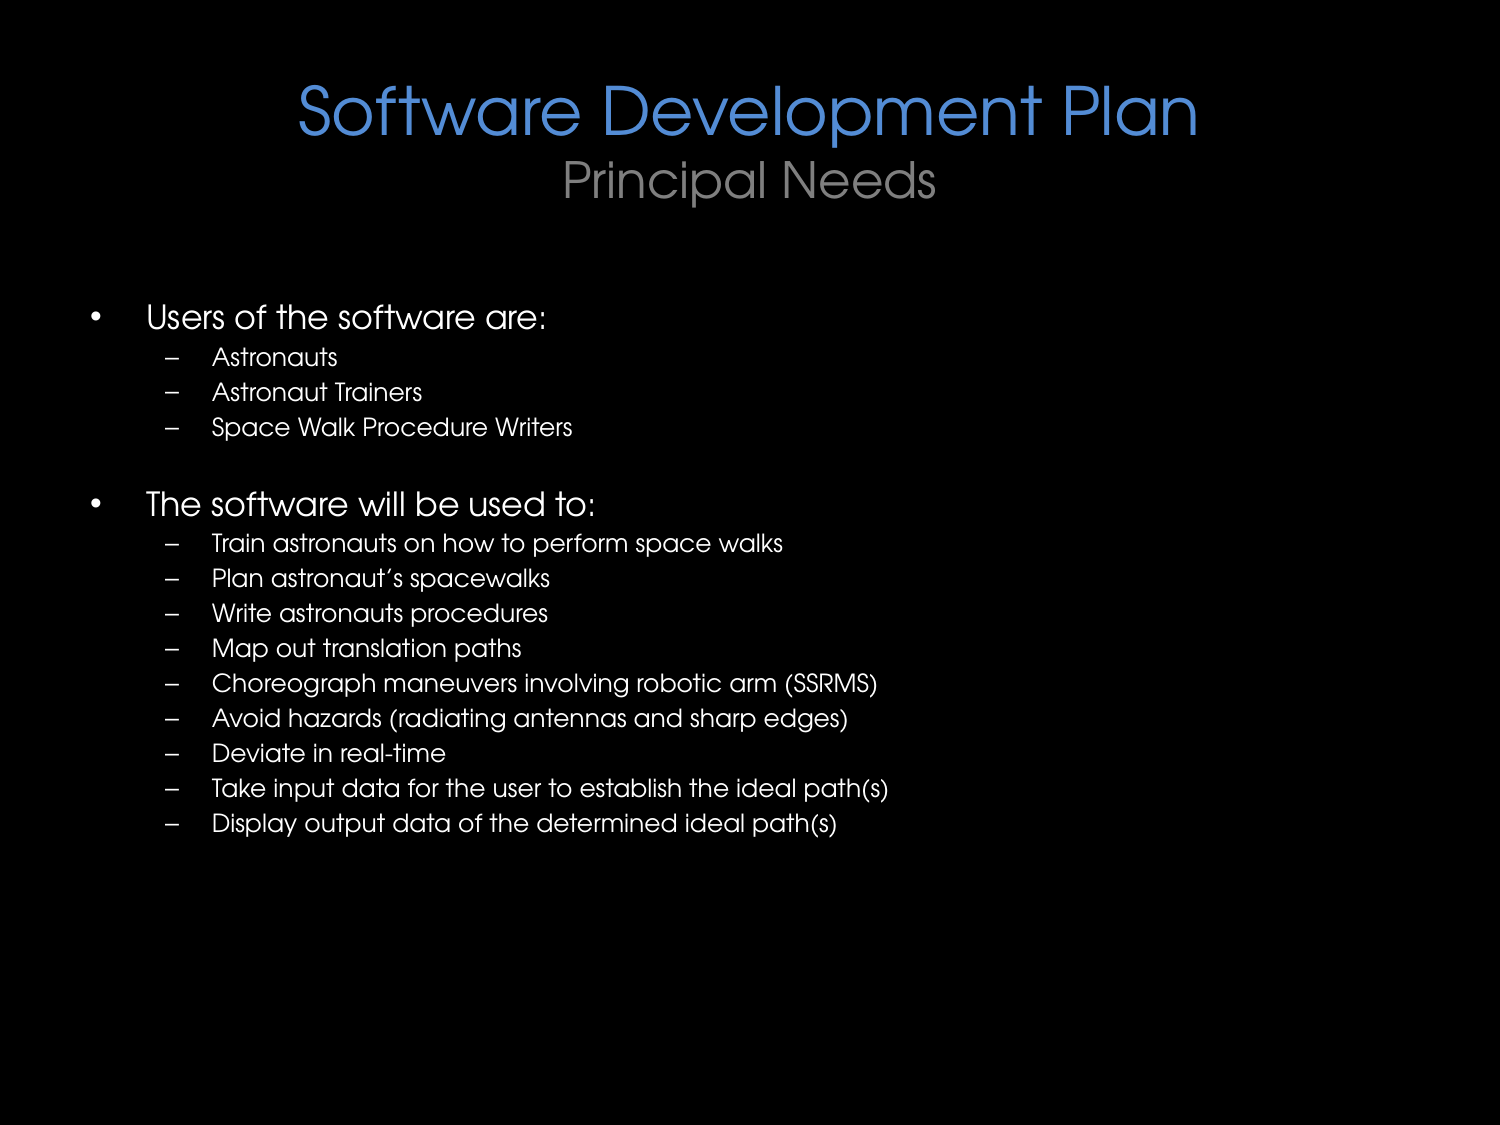

# Software Development Plan Principal Needs
Users of the software are:
Astronauts
Astronaut Trainers
Space Walk Procedure Writers

The software will be used to:
Train astronauts on how to perform space walks
Plan astronaut’s spacewalks
Write astronauts procedures
Map out translation paths
Choreograph maneuvers involving robotic arm (SSRMS)
Avoid hazards (radiating antennas and sharp edges)
Deviate in real-time
Take input data for the user to establish the ideal path(s)
Display output data of the determined ideal path(s)